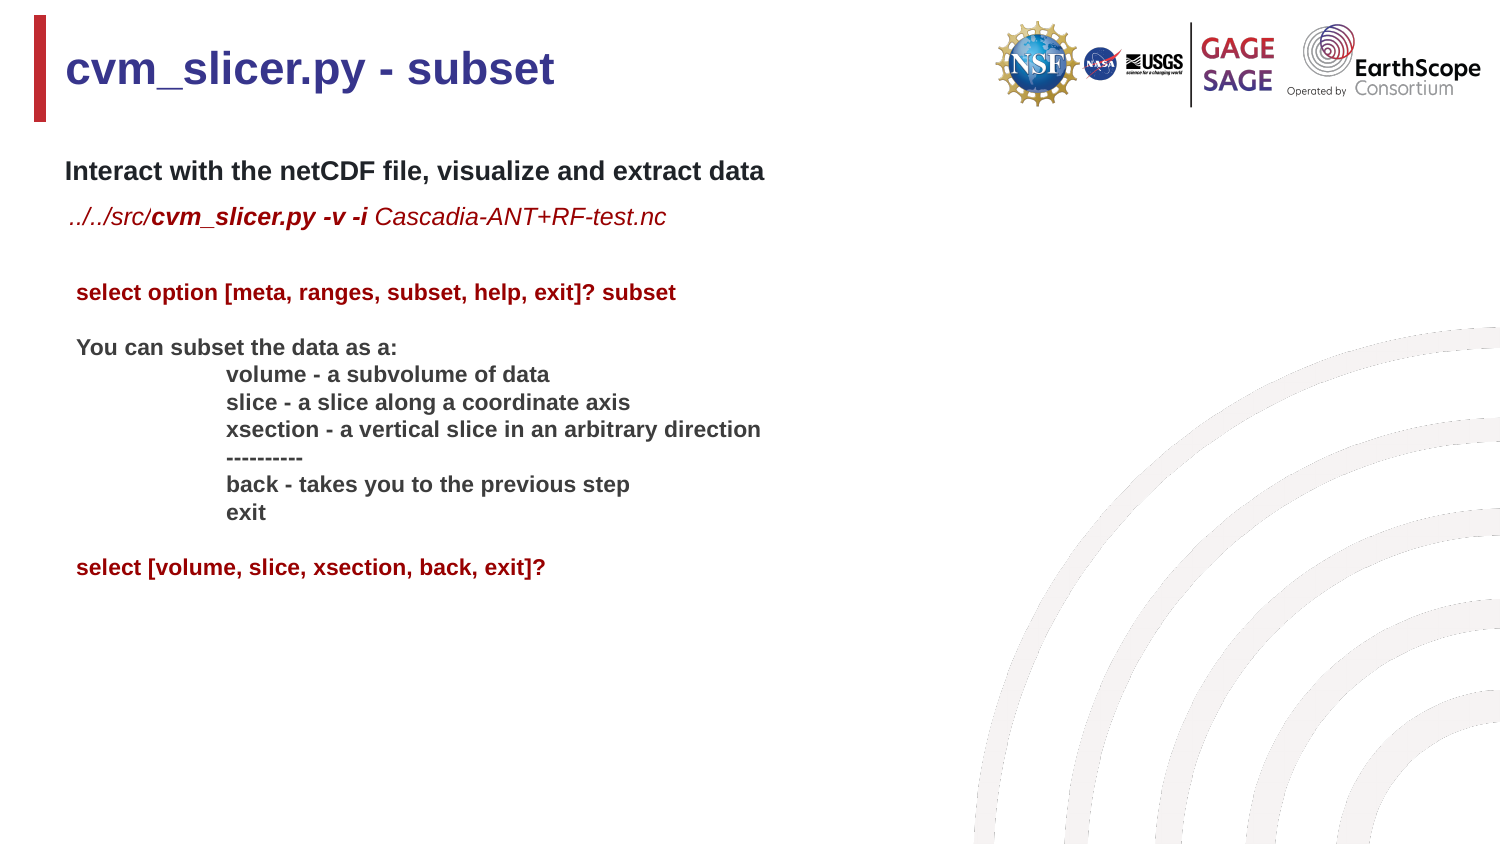

# cvm_slicer.py - subset
Interact with the netCDF file, visualize and extract data
../../src/cvm_slicer.py -v -i Cascadia-ANT+RF-test.nc
select option [meta, ranges, subset, help, exit]? subset

You can subset the data as a:
	volume - a subvolume of data
	slice - a slice along a coordinate axis
	xsection - a vertical slice in an arbitrary direction
	----------
	back - takes you to the previous step
	exit

select [volume, slice, xsection, back, exit]?